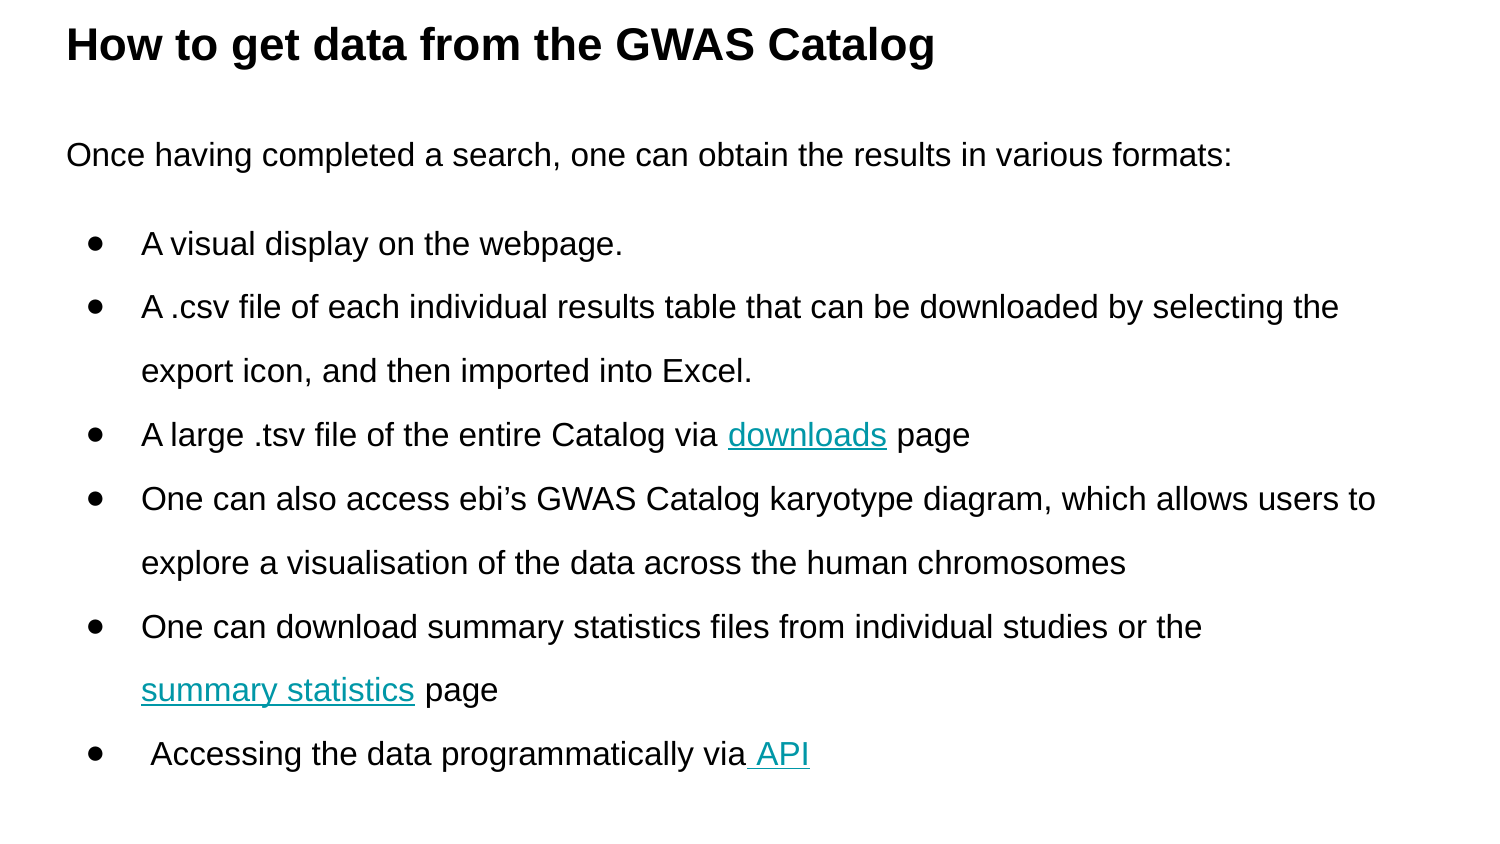

# How to get data from the GWAS Catalog
Once having completed a search, one can obtain the results in various formats:
A visual display on the webpage.
A .csv file of each individual results table that can be downloaded by selecting the export icon, and then imported into Excel.
A large .tsv file of the entire Catalog via downloads page
One can also access ebi’s GWAS Catalog karyotype diagram, which allows users to explore a visualisation of the data across the human chromosomes
One can download summary statistics files from individual studies or the summary statistics page
 Accessing the data programmatically via API